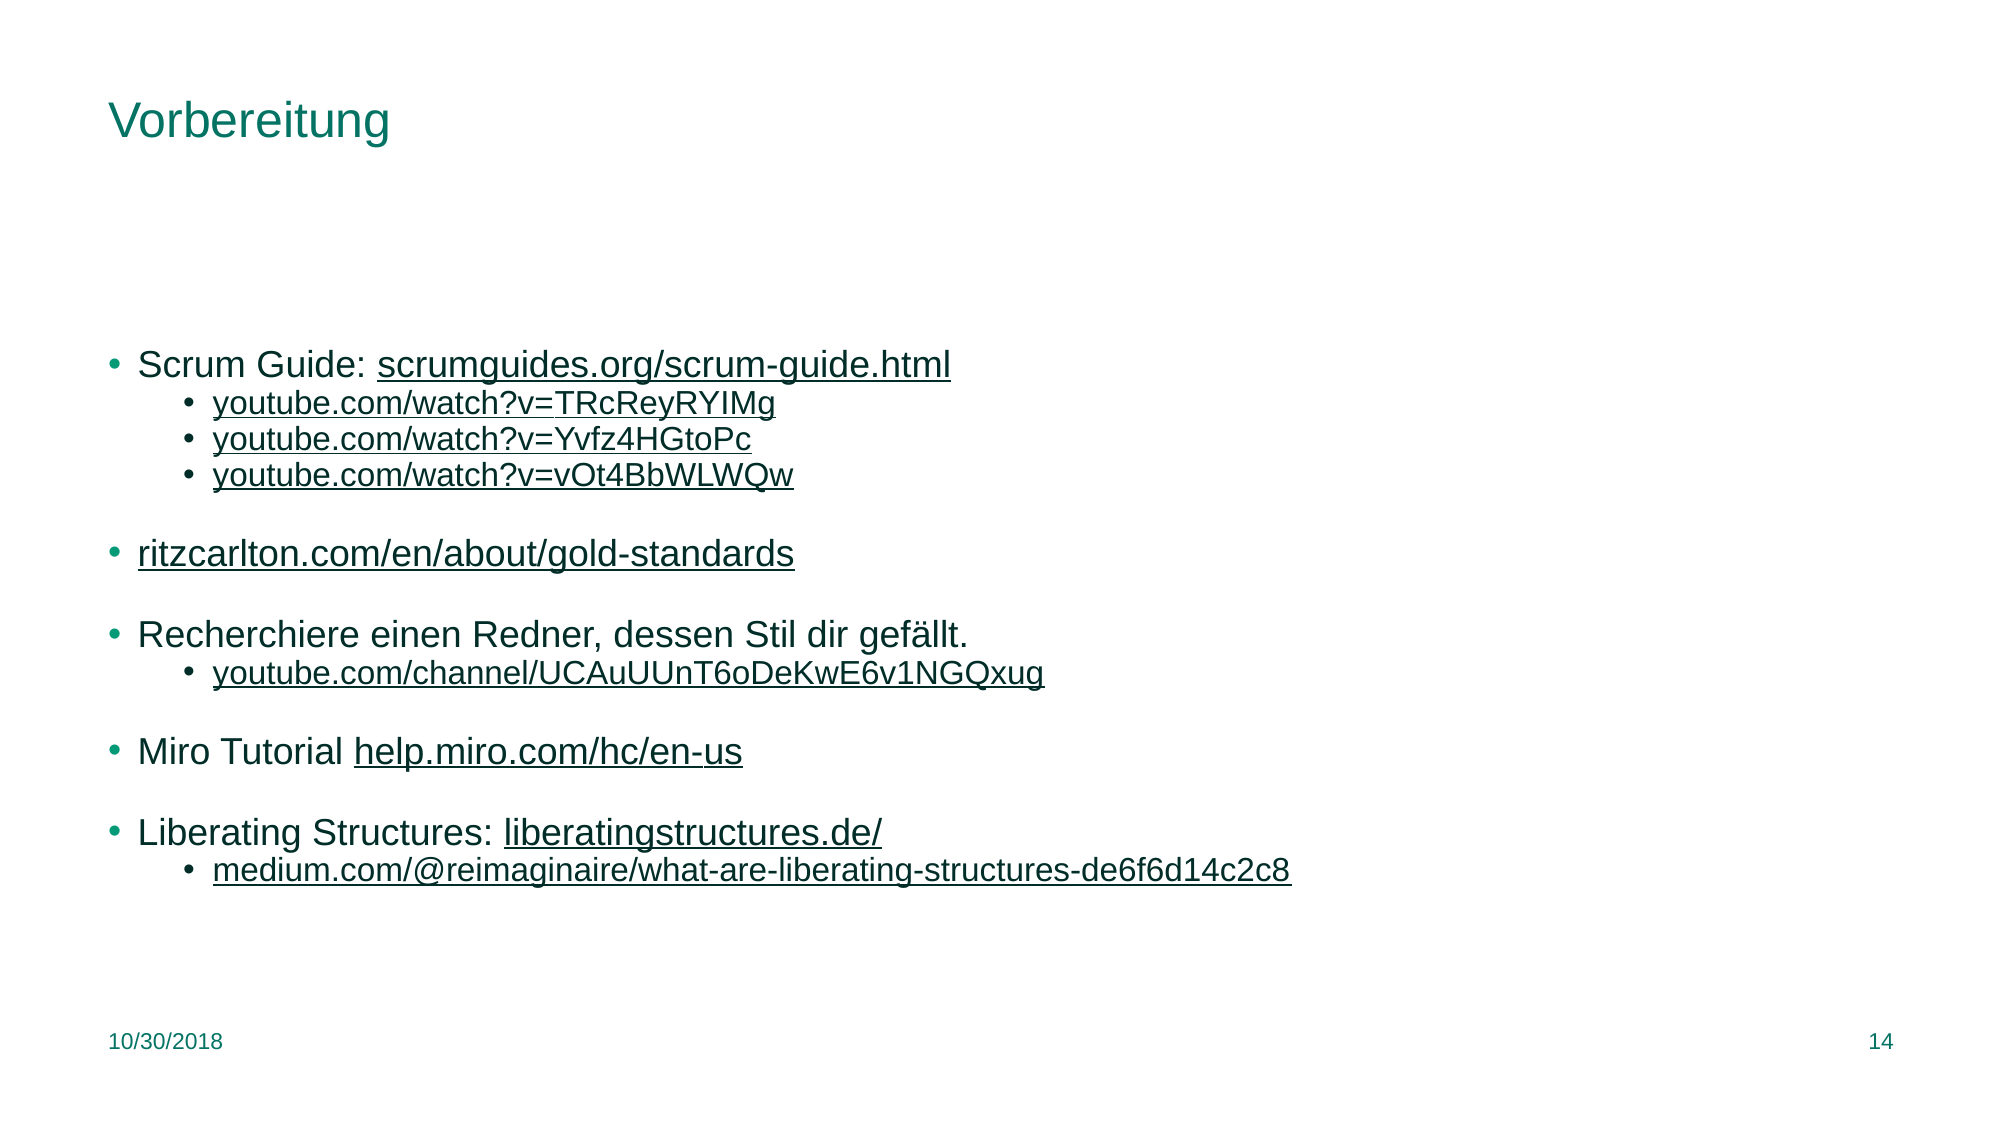

# Vorbereitung
Scrum Guide: scrumguides.org/scrum-guide.html
youtube.com/watch?v=TRcReyRYIMg
youtube.com/watch?v=Yvfz4HGtoPc
youtube.com/watch?v=vOt4BbWLWQw

ritzcarlton.com/en/about/gold-standards

Recherchiere einen Redner, dessen Stil dir gefällt.
youtube.com/channel/UCAuUUnT6oDeKwE6v1NGQxug

Miro Tutorial help.miro.com/hc/en-us

Liberating Structures: liberatingstructures.de/
medium.com/@reimaginaire/what-are-liberating-structures-de6f6d14c2c8
10/30/2018
14